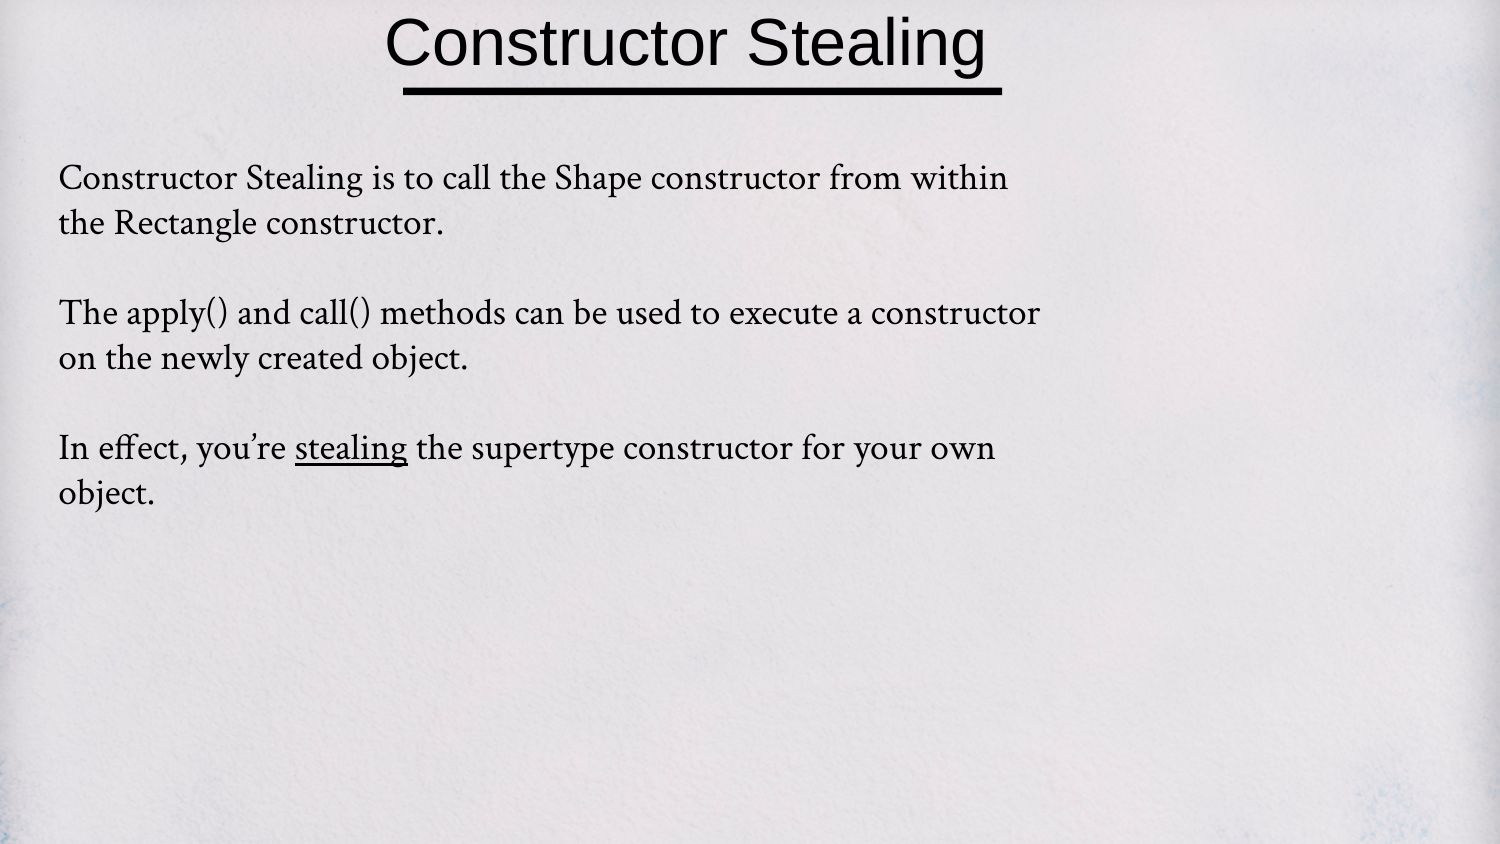

Constructor Stealing

Constructor Stealing is to call the Shape constructor from within the Rectangle constructor.

The apply() and call() methods can be used to execute a constructor on the newly created object.

In effect, you’re stealing the supertype constructor for your own object.